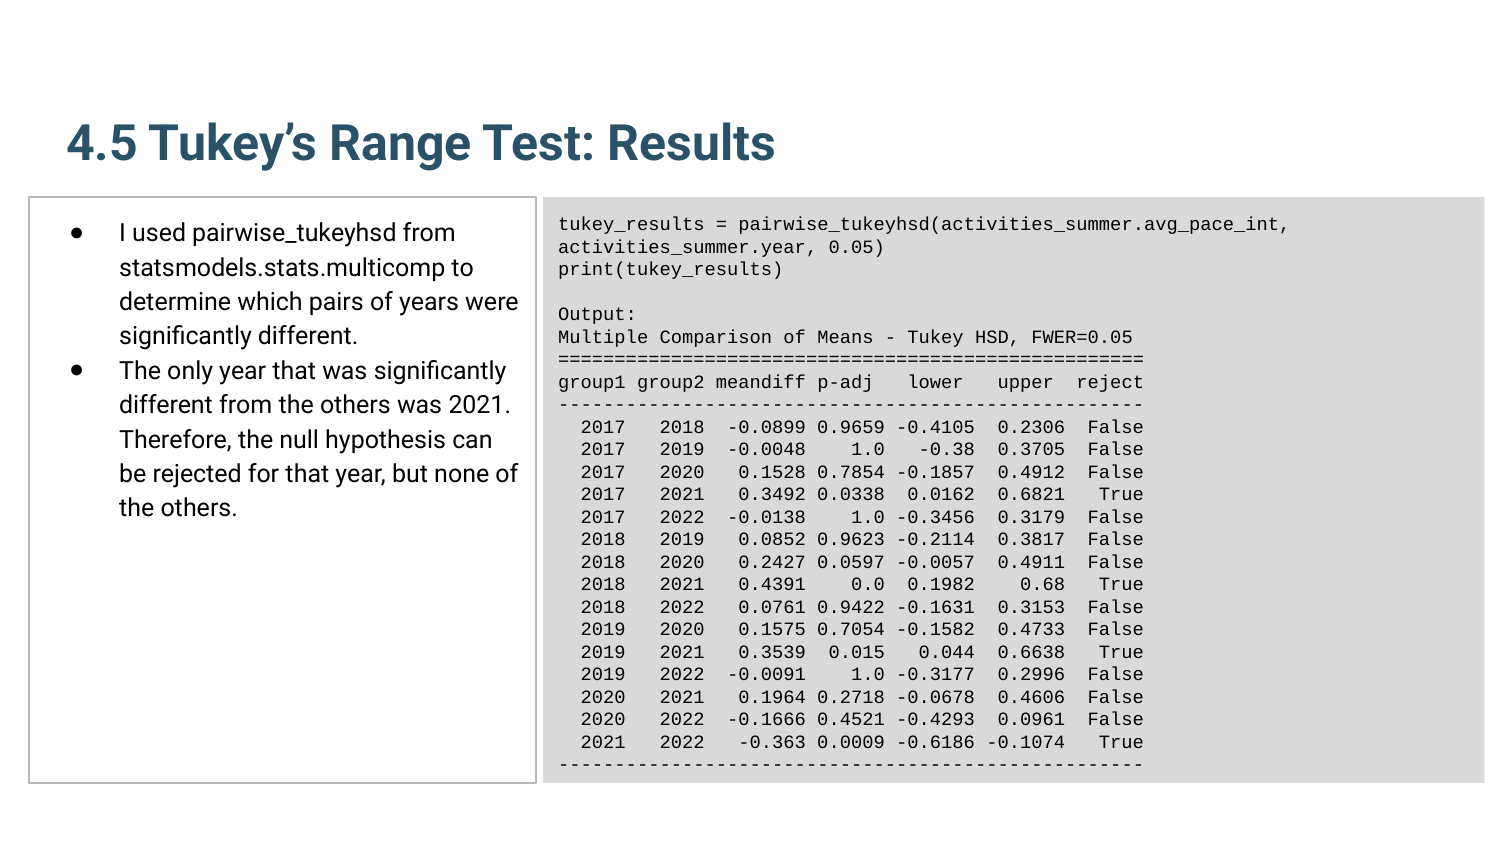

4.5 Tukey’s Range Test: Results
I used pairwise_tukeyhsd from statsmodels.stats.multicomp to determine which pairs of years were significantly different.
The only year that was significantly different from the others was 2021. Therefore, the null hypothesis can be rejected for that year, but none of the others.

tukey_results = pairwise_tukeyhsd(activities_summer.avg_pace_int, activities_summer.year, 0.05)
print(tukey_results)

Output:
Multiple Comparison of Means - Tukey HSD, FWER=0.05
====================================================
group1 group2 meandiff p-adj   lower   upper  reject
----------------------------------------------------
  2017   2018  -0.0899 0.9659 -0.4105  0.2306  False
  2017   2019  -0.0048    1.0   -0.38  0.3705  False
  2017   2020   0.1528 0.7854 -0.1857  0.4912  False
  2017   2021   0.3492 0.0338  0.0162  0.6821   True
  2017   2022  -0.0138    1.0 -0.3456  0.3179  False
  2018   2019   0.0852 0.9623 -0.2114  0.3817  False
  2018   2020   0.2427 0.0597 -0.0057  0.4911  False
  2018   2021   0.4391    0.0  0.1982    0.68   True
  2018   2022   0.0761 0.9422 -0.1631  0.3153  False
  2019   2020   0.1575 0.7054 -0.1582  0.4733  False
  2019   2021   0.3539  0.015   0.044  0.6638   True
  2019   2022  -0.0091    1.0 -0.3177  0.2996  False
  2020   2021   0.1964 0.2718 -0.0678  0.4606  False
  2020   2022  -0.1666 0.4521 -0.4293  0.0961  False
  2021   2022   -0.363 0.0009 -0.6186 -0.1074   True
----------------------------------------------------